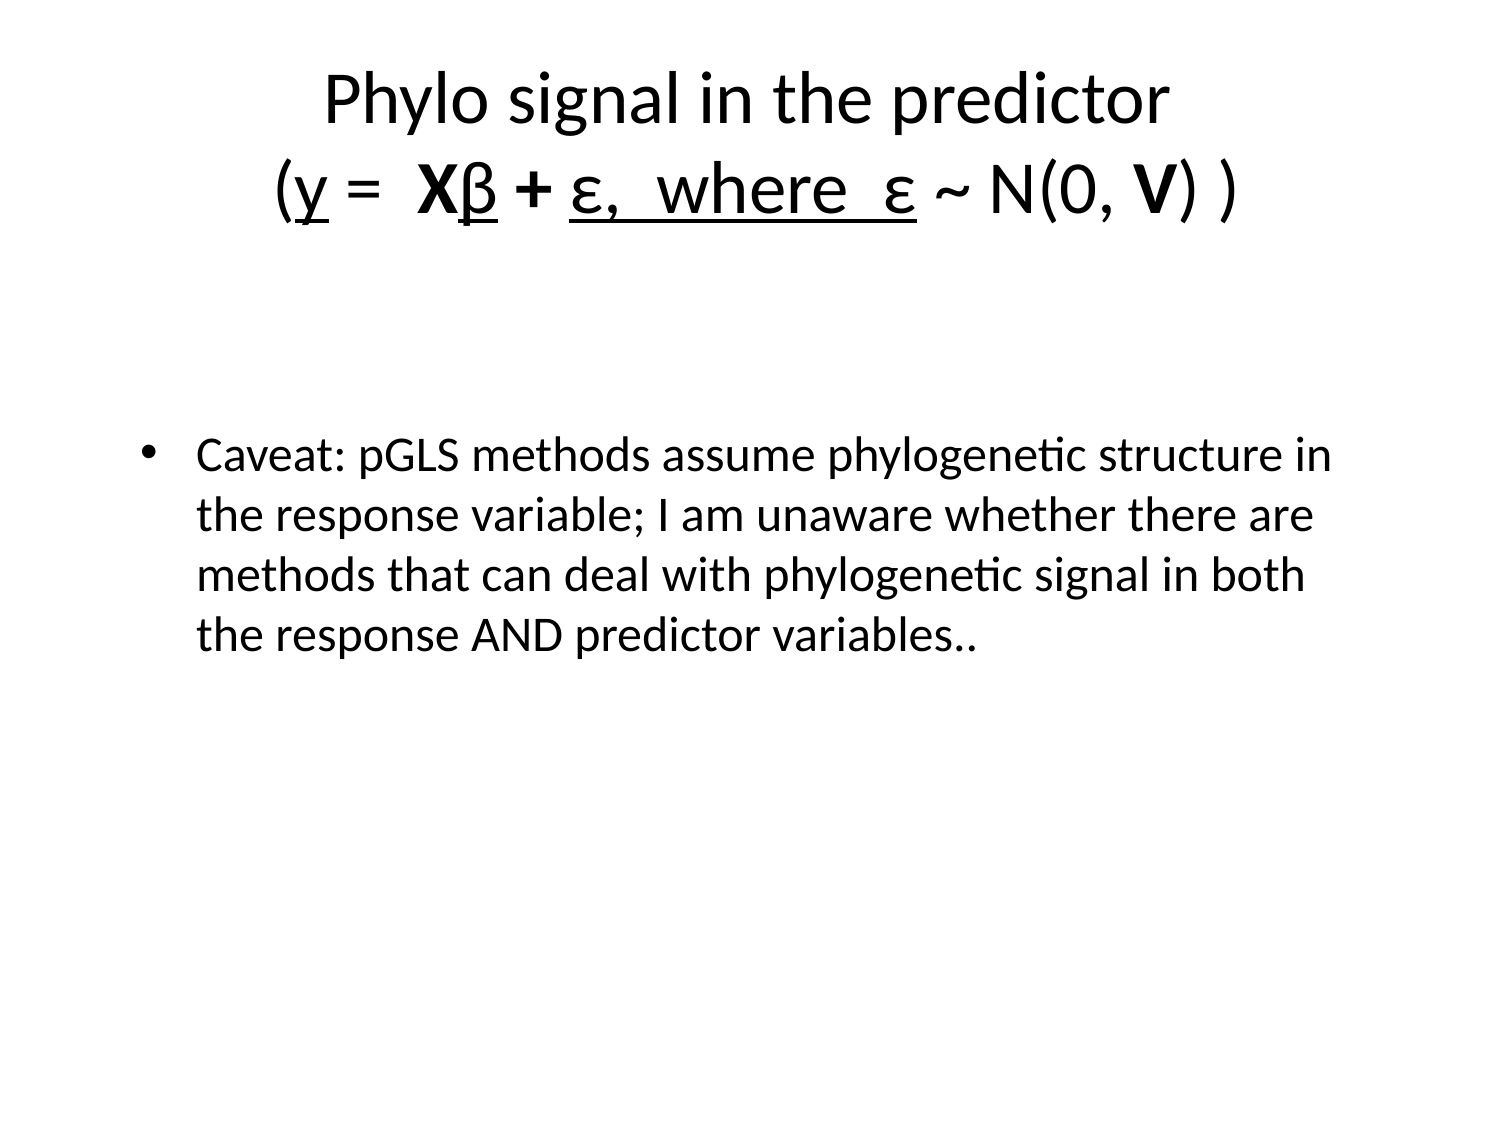

# Phylo signal in the predictor (y =  Xβ + ε,  where  ε ~ N(0, V) )

Caveat: pGLS methods assume phylogenetic structure in the response variable; I am unaware whether there are methods that can deal with phylogenetic signal in both the response AND predictor variables..